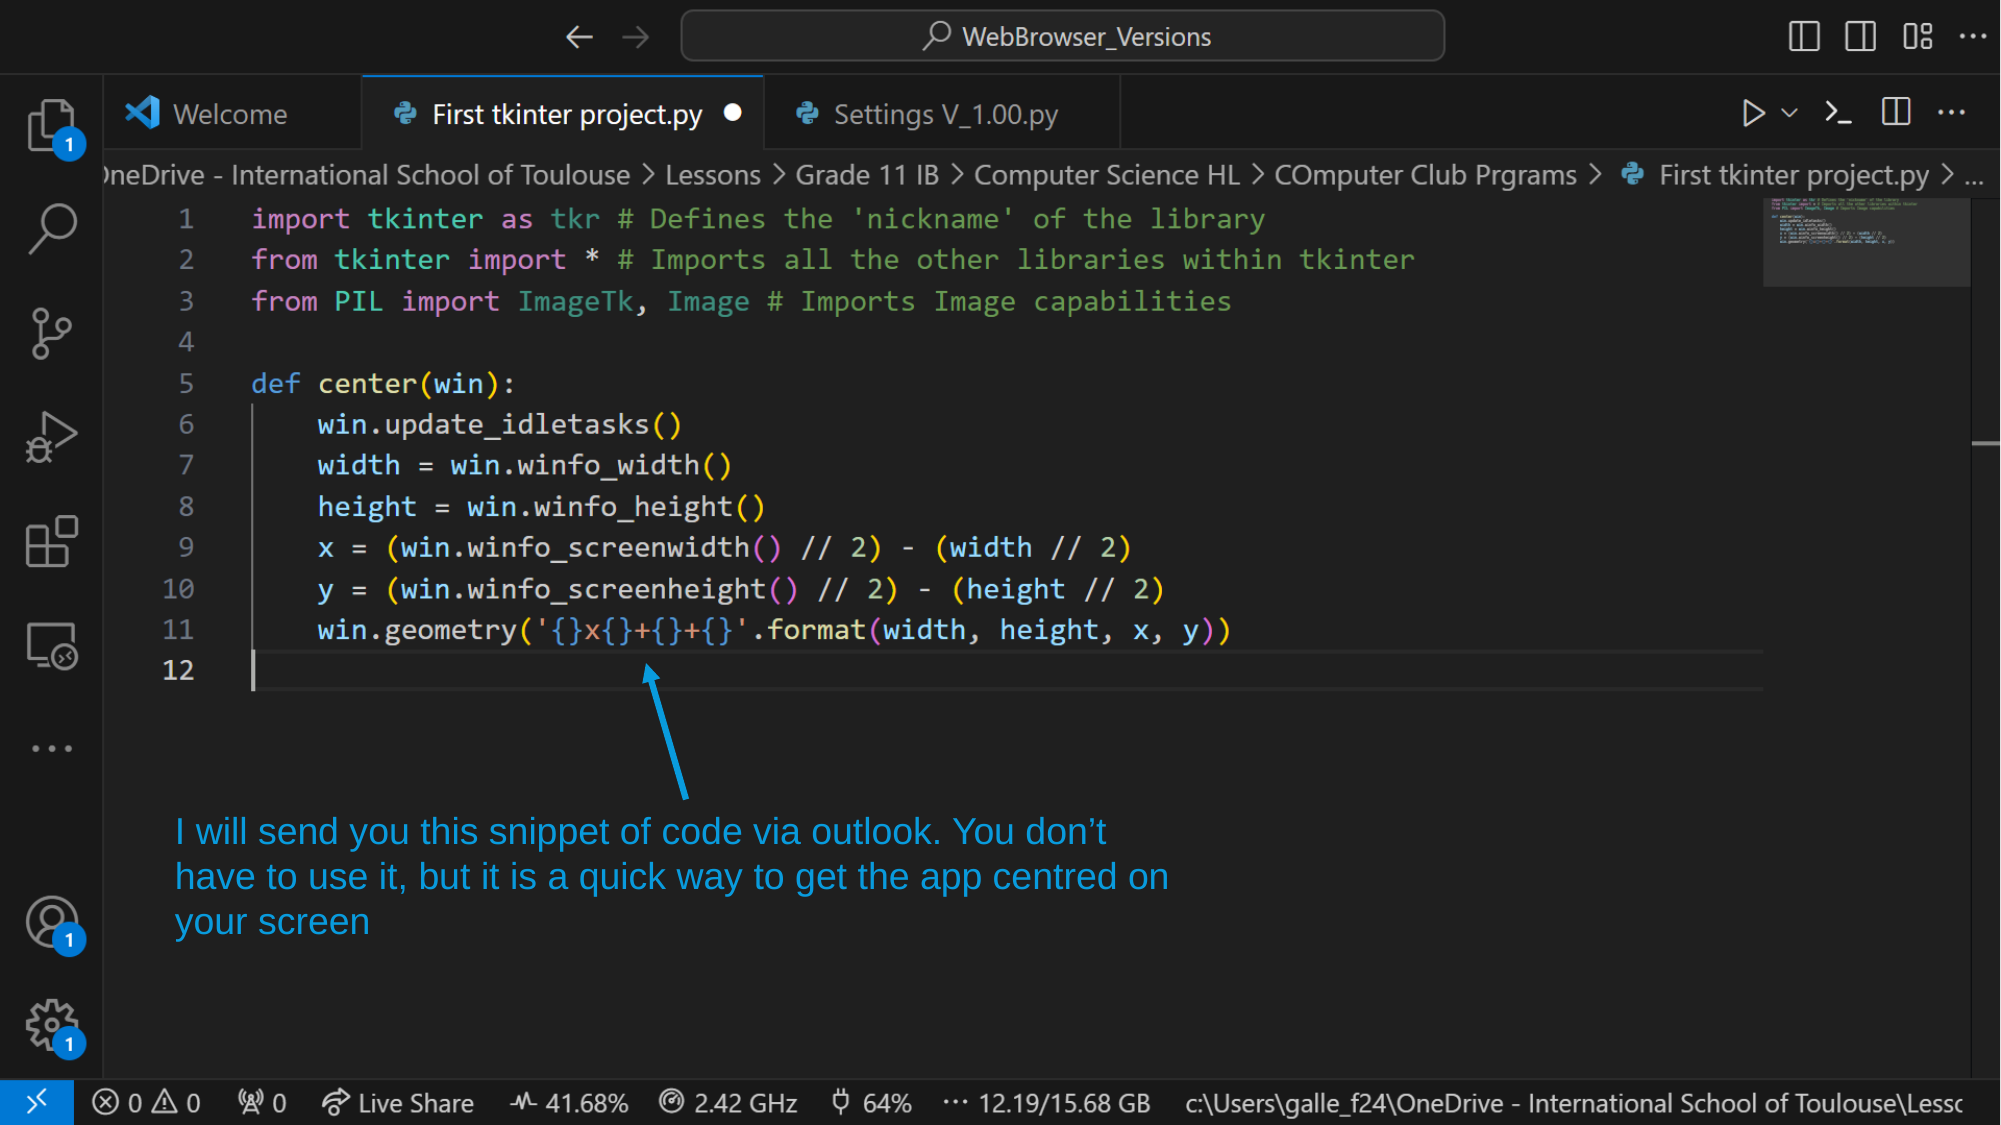

I will send you this snippet of code via outlook. You don’t have to use it, but it is a quick way to get the app centred on your screen